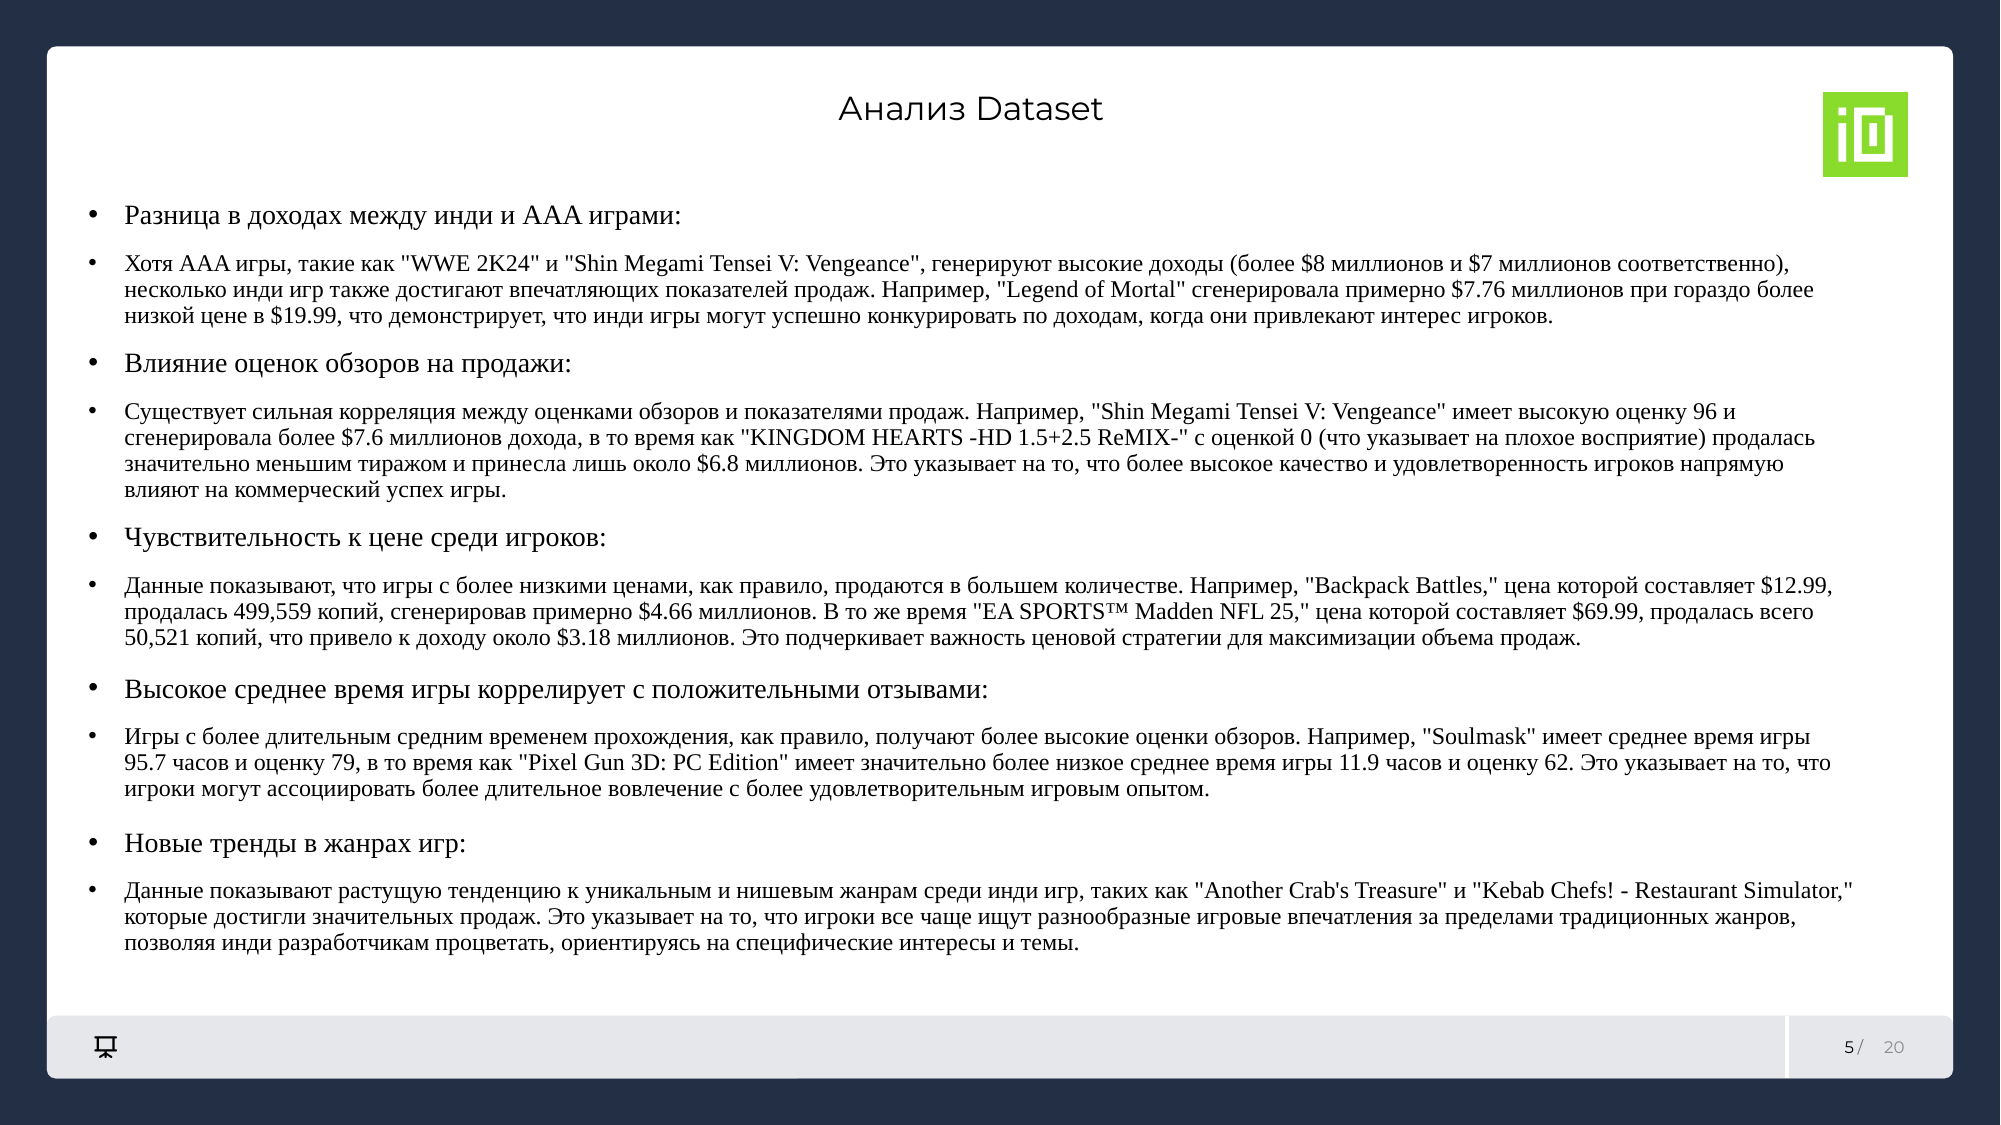

# Анализ Dataset
Разница в доходах между инди и AAA играми:
Хотя AAA игры, такие как "WWE 2K24" и "Shin Megami Tensei V: Vengeance", генерируют высокие доходы (более $8 миллионов и $7 миллионов соответственно), несколько инди игр также достигают впечатляющих показателей продаж. Например, "Legend of Mortal" сгенерировала примерно $7.76 миллионов при гораздо более низкой цене в $19.99, что демонстрирует, что инди игры могут успешно конкурировать по доходам, когда они привлекают интерес игроков.
Влияние оценок обзоров на продажи:
Существует сильная корреляция между оценками обзоров и показателями продаж. Например, "Shin Megami Tensei V: Vengeance" имеет высокую оценку 96 и сгенерировала более $7.6 миллионов дохода, в то время как "KINGDOM HEARTS -HD 1.5+2.5 ReMIX-" с оценкой 0 (что указывает на плохое восприятие) продалась значительно меньшим тиражом и принесла лишь около $6.8 миллионов. Это указывает на то, что более высокое качество и удовлетворенность игроков напрямую влияют на коммерческий успех игры.
Чувствительность к цене среди игроков:
Данные показывают, что игры с более низкими ценами, как правило, продаются в большем количестве. Например, "Backpack Battles," цена которой составляет $12.99, продалась 499,559 копий, сгенерировав примерно $4.66 миллионов. В то же время "EA SPORTS™ Madden NFL 25," цена которой составляет $69.99, продалась всего 50,521 копий, что привело к доходу около $3.18 миллионов. Это подчеркивает важность ценовой стратегии для максимизации объема продаж.
Высокое среднее время игры коррелирует с положительными отзывами:
Игры с более длительным средним временем прохождения, как правило, получают более высокие оценки обзоров. Например, "Soulmask" имеет среднее время игры 95.7 часов и оценку 79, в то время как "Pixel Gun 3D: PC Edition" имеет значительно более низкое среднее время игры 11.9 часов и оценку 62. Это указывает на то, что игроки могут ассоциировать более длительное вовлечение с более удовлетворительным игровым опытом.
Новые тренды в жанрах игр:
Данные показывают растущую тенденцию к уникальным и нишевым жанрам среди инди игр, таких как "Another Crab's Treasure" и "Kebab Chefs! - Restaurant Simulator," которые достигли значительных продаж. Это указывает на то, что игроки все чаще ищут разнообразные игровые впечатления за пределами традиционных жанров, позволяя инди разработчикам процветать, ориентируясь на специфические интересы и темы.

5
20